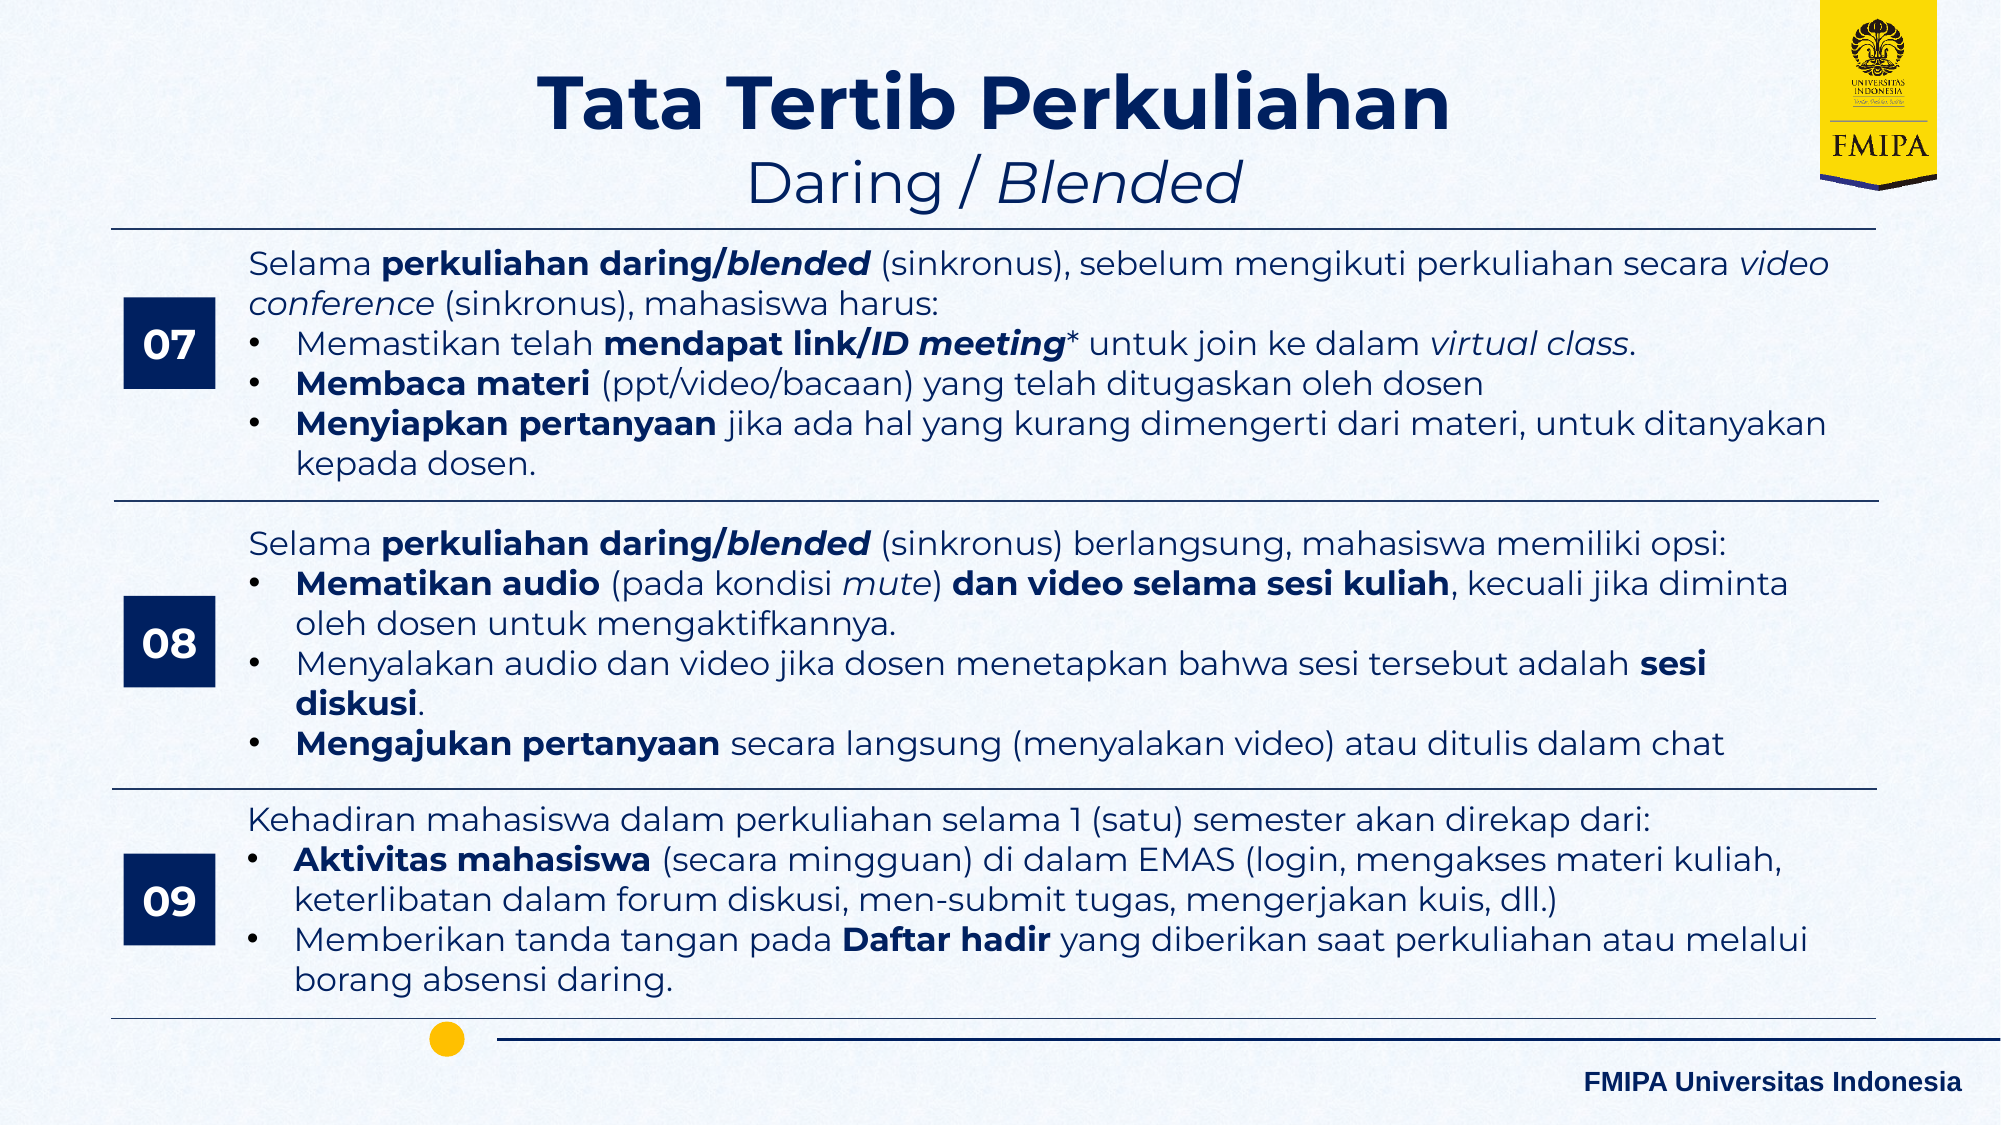

Tata Tertib Perkuliahan
Daring / Blended
Selama perkuliahan daring/blended (sinkronus), sebelum mengikuti perkuliahan secara video conference (sinkronus), mahasiswa harus:
Memastikan telah mendapat link/ID meeting* untuk join ke dalam virtual class.
Membaca materi (ppt/video/bacaan) yang telah ditugaskan oleh dosen
Menyiapkan pertanyaan jika ada hal yang kurang dimengerti dari materi, untuk ditanyakan kepada dosen.
07
Selama perkuliahan daring/blended (sinkronus) berlangsung, mahasiswa memiliki opsi:
Mematikan audio (pada kondisi mute) dan video selama sesi kuliah, kecuali jika diminta oleh dosen untuk mengaktifkannya.
Menyalakan audio dan video jika dosen menetapkan bahwa sesi tersebut adalah sesi diskusi.
Mengajukan pertanyaan secara langsung (menyalakan video) atau ditulis dalam chat
08
Kehadiran mahasiswa dalam perkuliahan selama 1 (satu) semester akan direkap dari:
Aktivitas mahasiswa (secara mingguan) di dalam EMAS (login, mengakses materi kuliah, keterlibatan dalam forum diskusi, men-submit tugas, mengerjakan kuis, dll.)
Memberikan tanda tangan pada Daftar hadir yang diberikan saat perkuliahan atau melalui borang absensi daring.
09